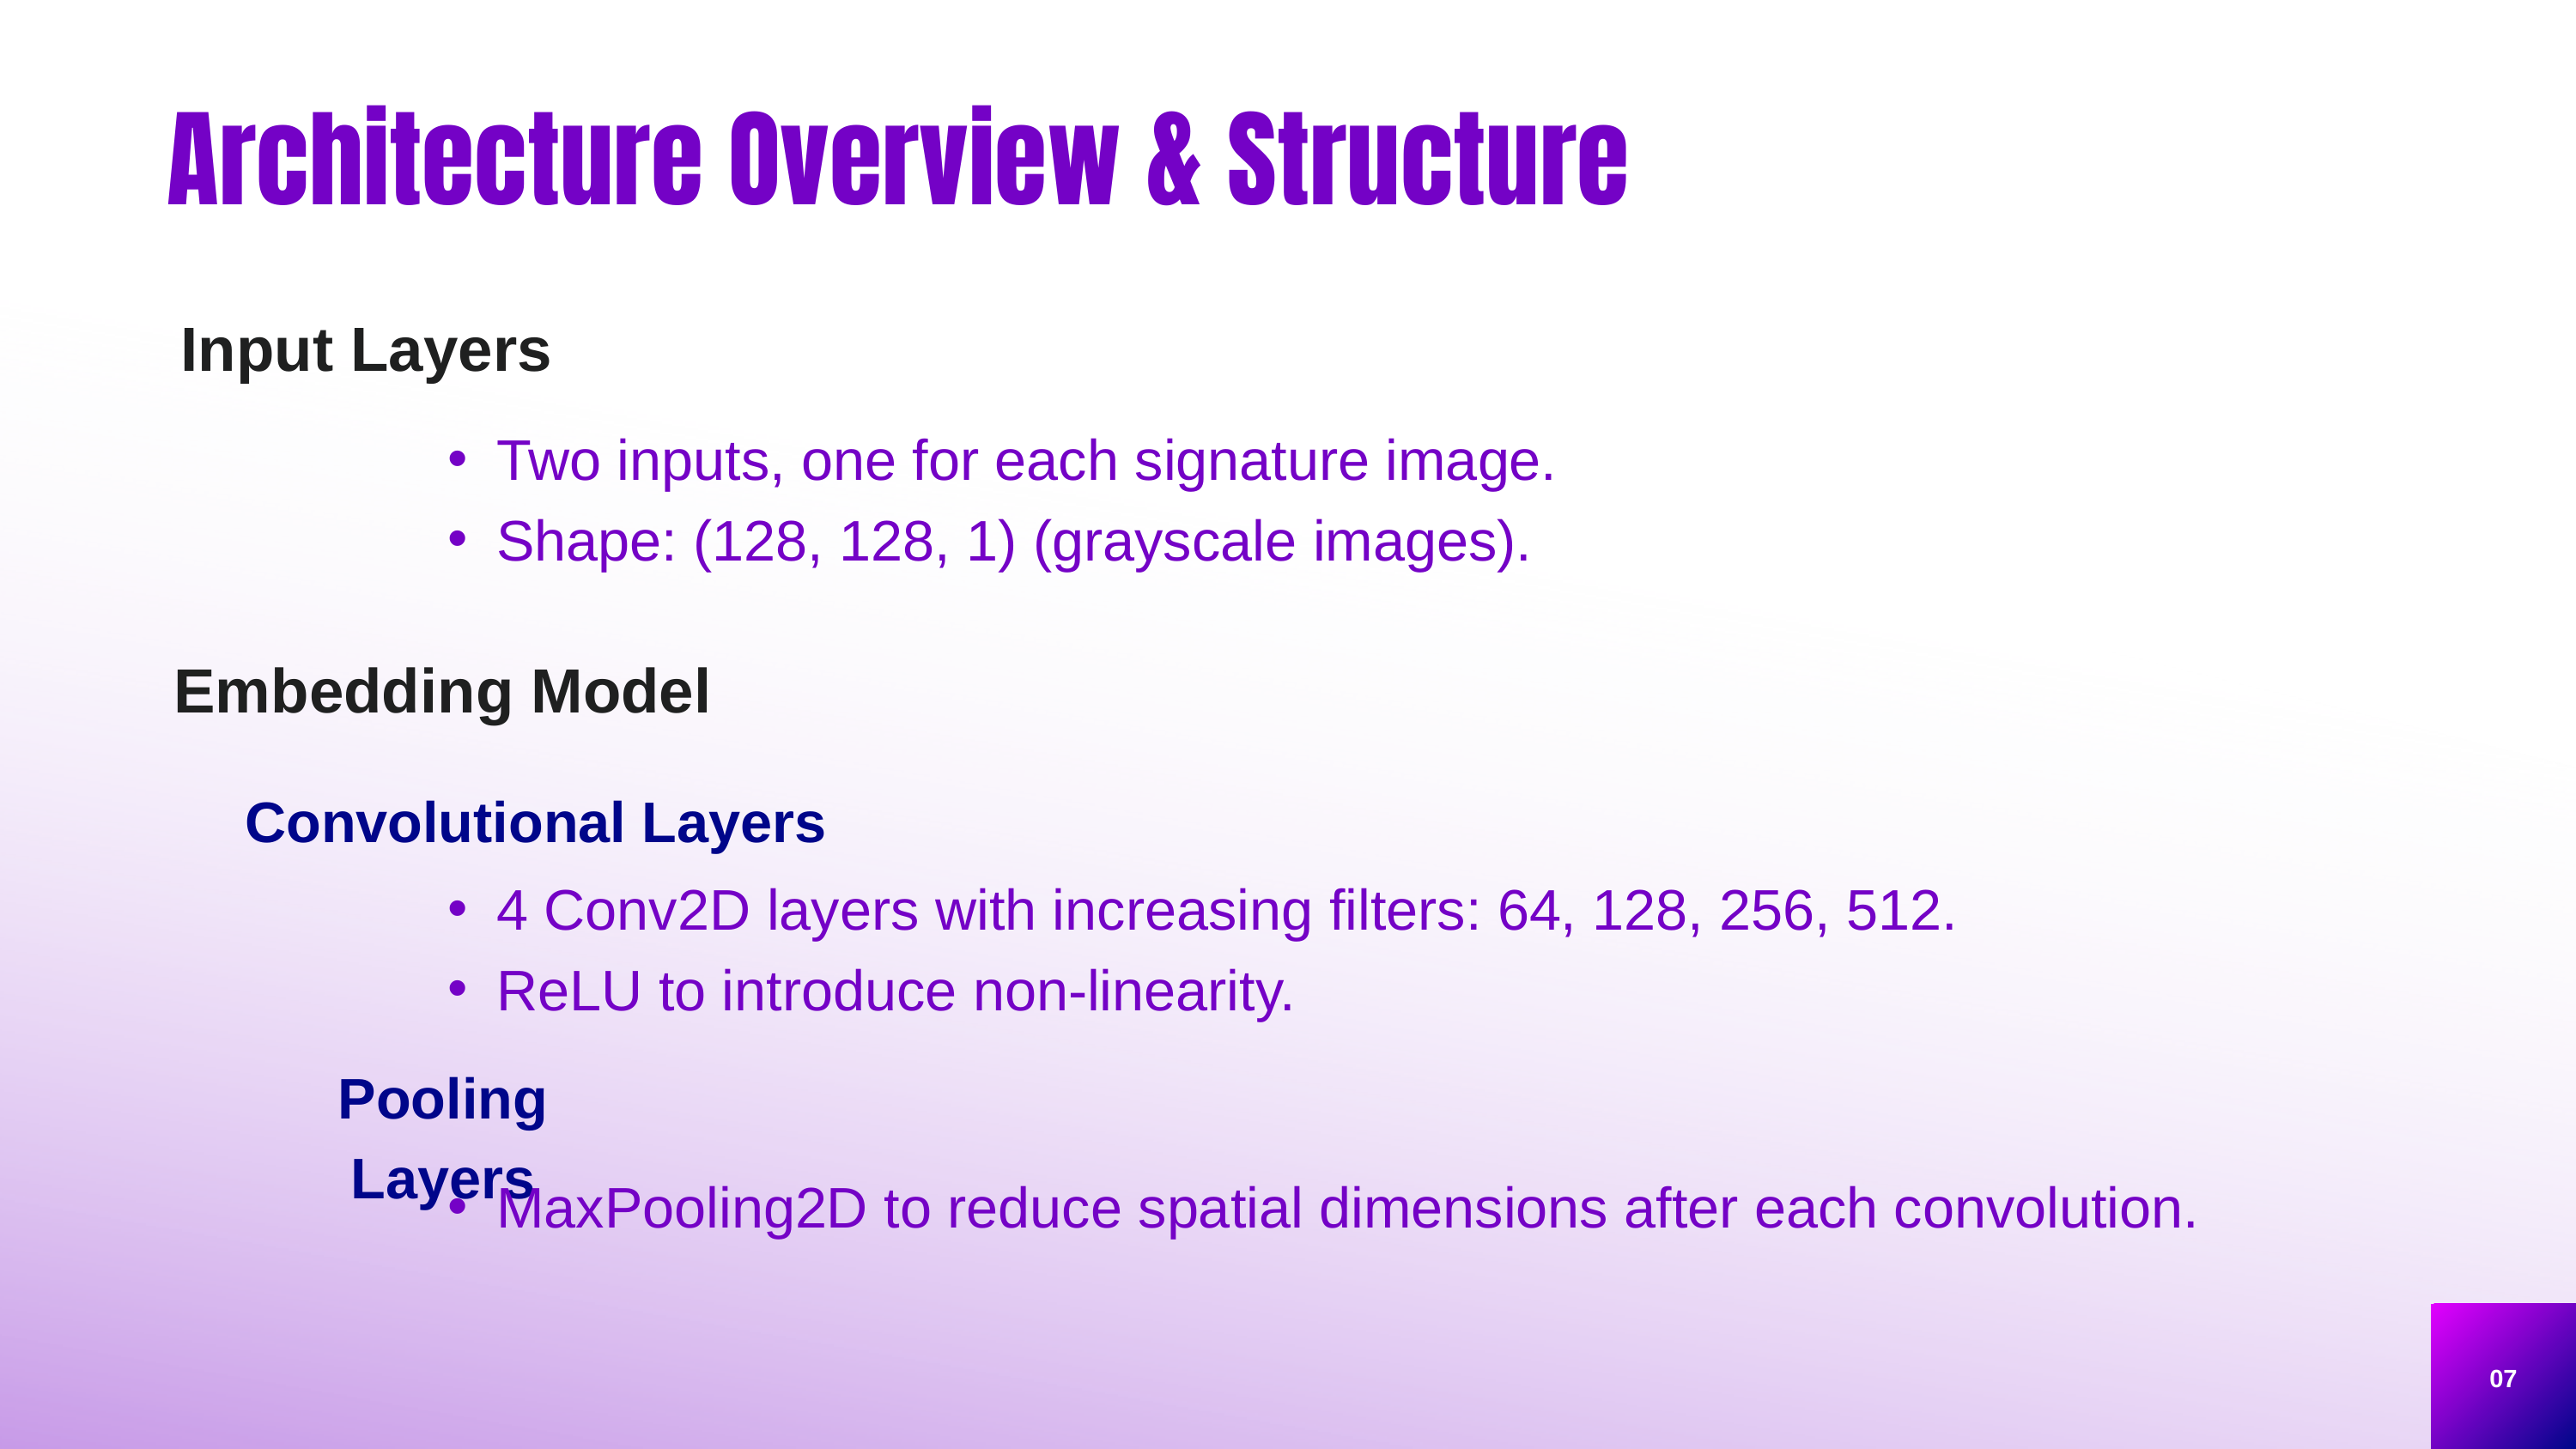

Architecture Overview & Structure

Input Layers
Two inputs, one for each signature image.
Shape: (128, 128, 1) (grayscale images).

Embedding Model
Convolutional Layers
4 Conv2D layers with increasing filters: 64, 128, 256, 512.
ReLU to introduce non-linearity.
Pooling Layers
MaxPooling2D to reduce spatial dimensions after each convolution.

05
07